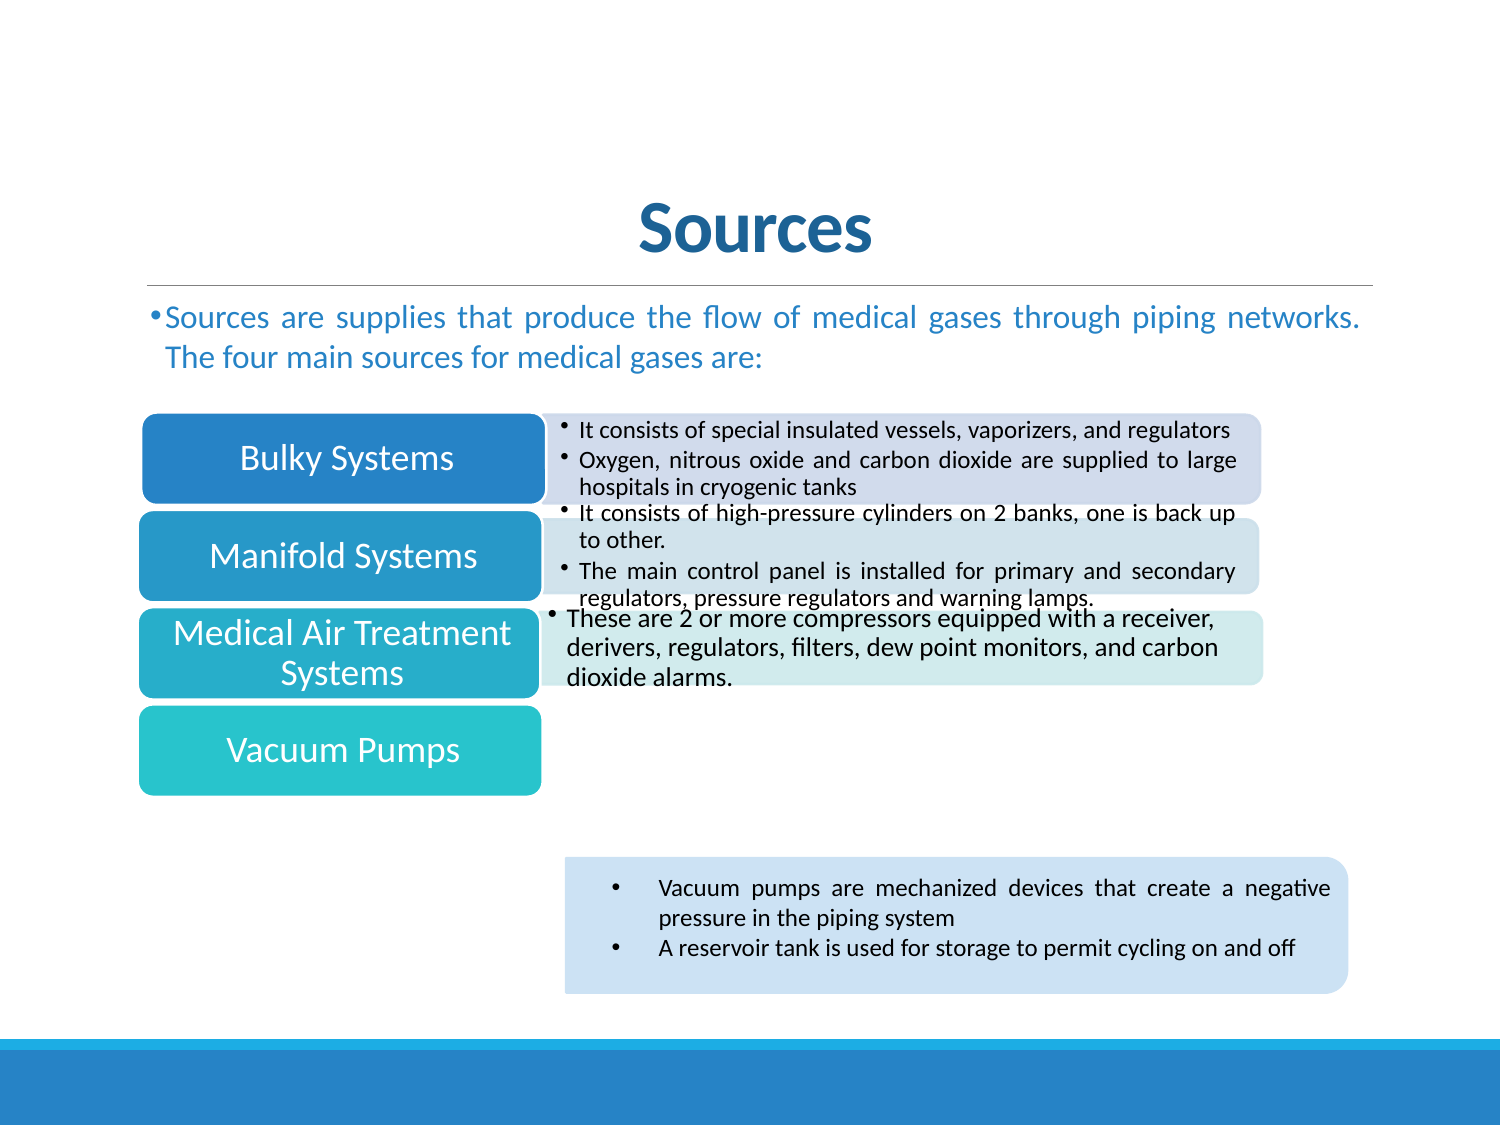

# Sources
Sources are supplies that produce the flow of medical gases through piping networks. The four main sources for medical gases are:

It consists of special insulated vessels, vaporizers, and regulators
Oxygen, nitrous oxide and carbon dioxide are supplied to large hospitals in cryogenic tanks
Bulky Systems
It consists of high-pressure cylinders on 2 banks, one is back up to other.
The main control panel is installed for primary and secondary regulators, pressure regulators and warning lamps.
Manifold Systems
These are 2 or more compressors equipped with a receiver, derivers, regulators, filters, dew point monitors, and carbon dioxide alarms.
Medical Air Treatment Systems
Vacuum Pumps

Vacuum pumps are mechanized devices that create a negative pressure in the piping system
A reservoir tank is used for storage to permit cycling on and off